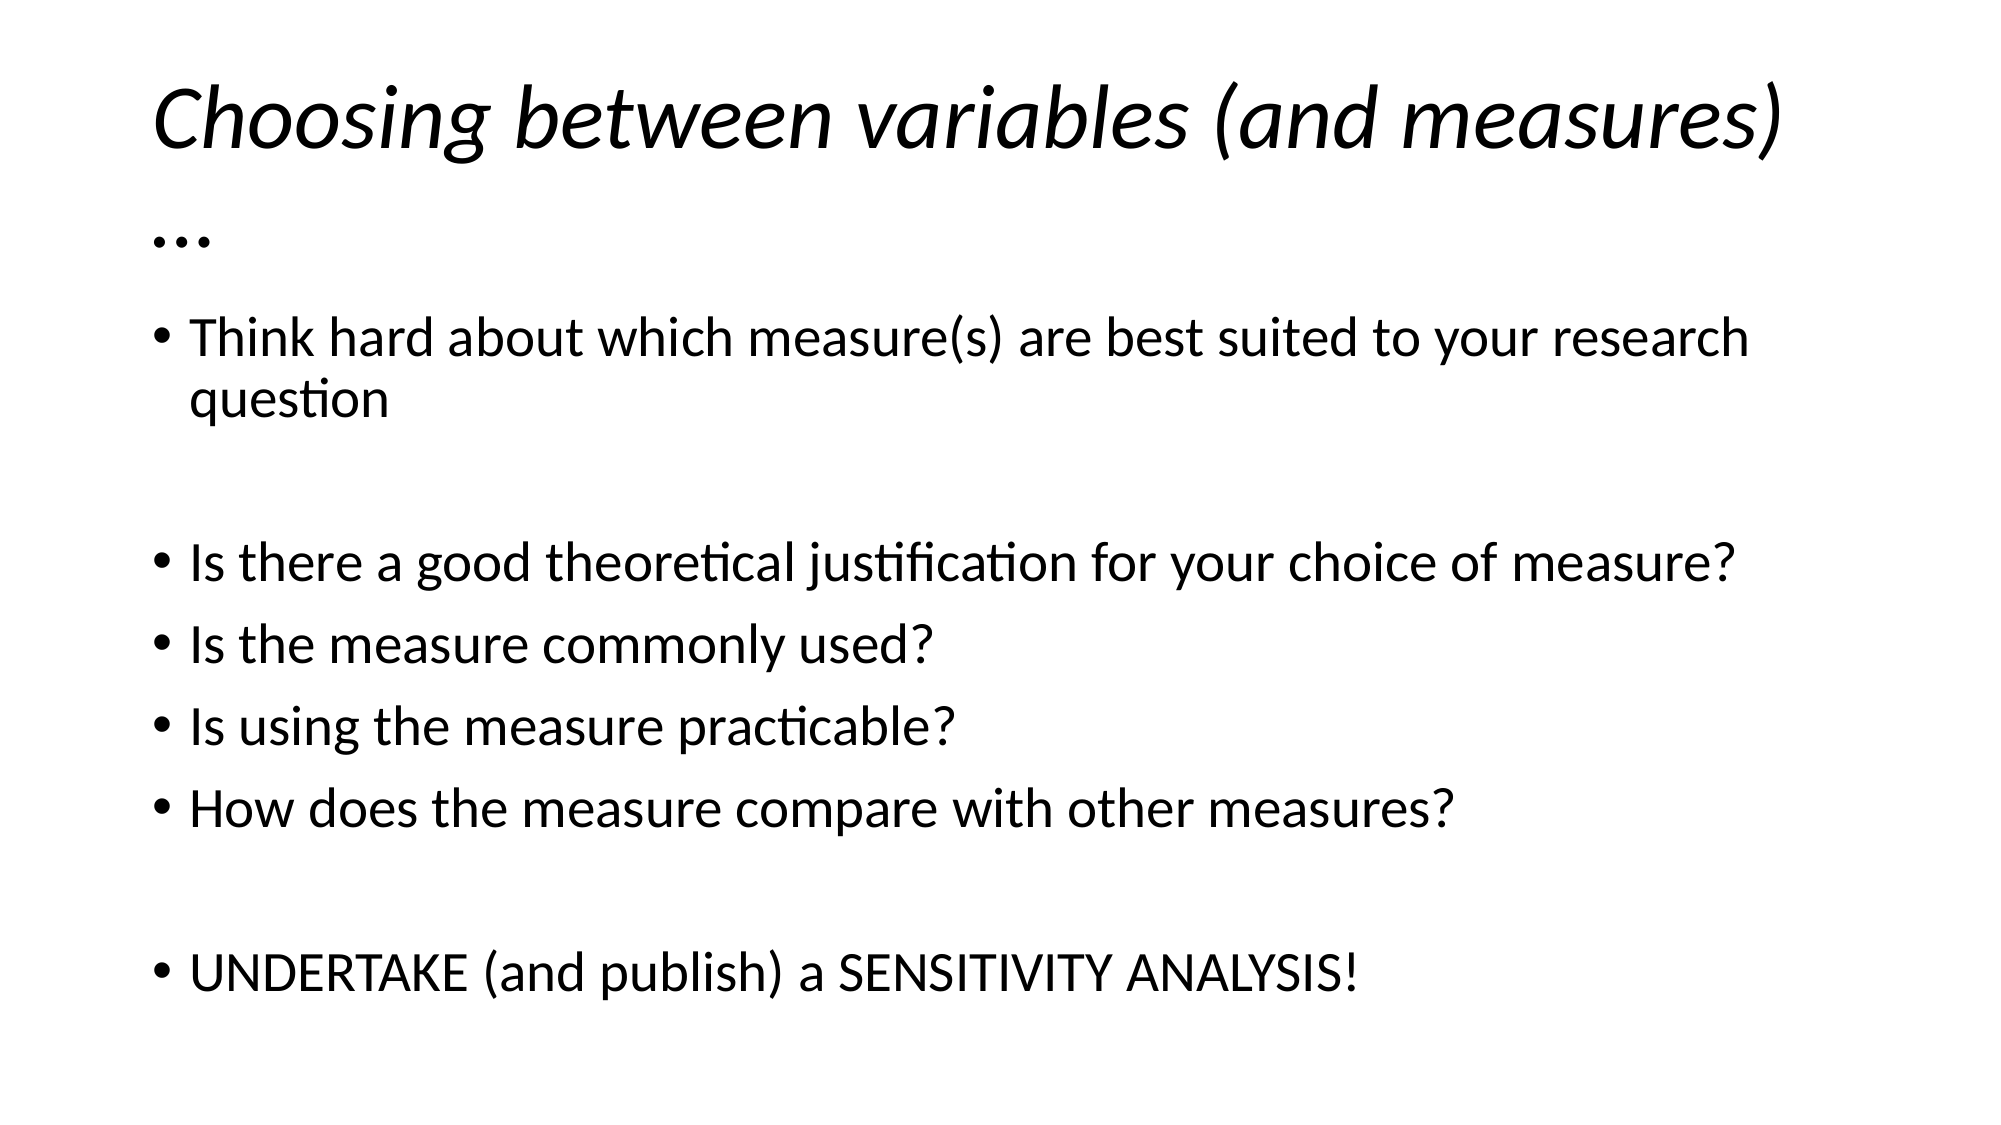

# Choosing between variables (and measures)…
Think hard about which measure(s) are best suited to your research question

Is there a good theoretical justification for your choice of measure?
Is the measure commonly used?
Is using the measure practicable?
How does the measure compare with other measures?

UNDERTAKE (and publish) a SENSITIVITY ANALYSIS!